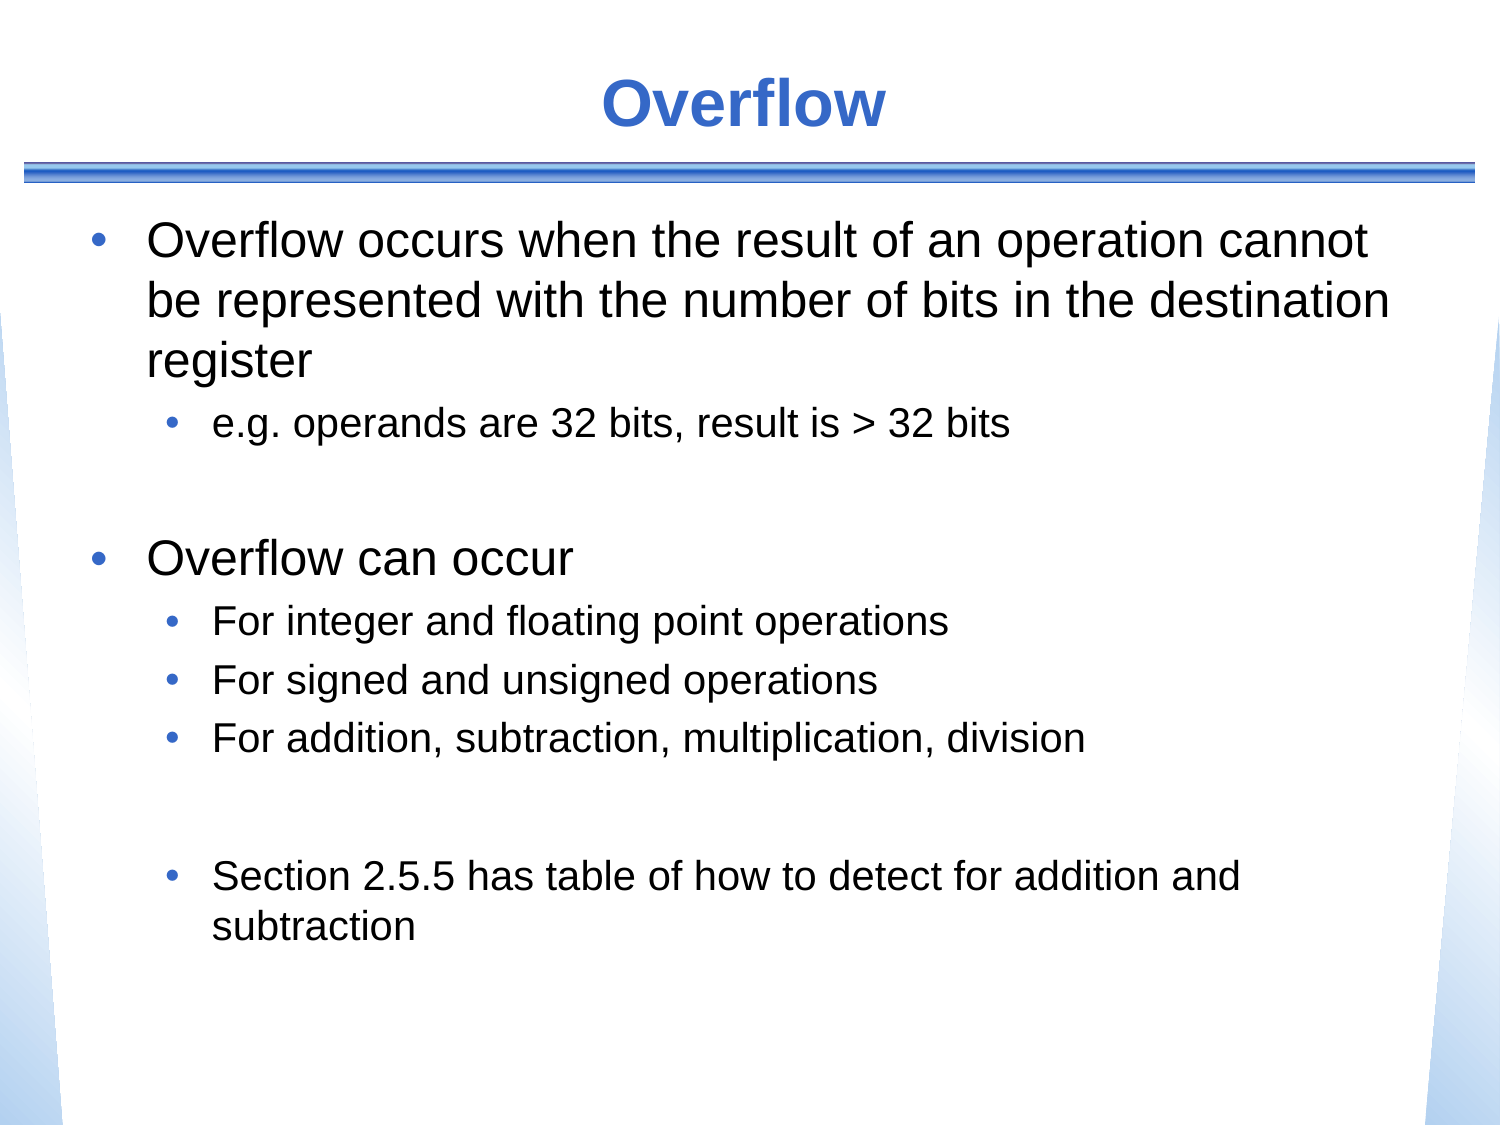

# Overflow
Overflow occurs when the result of an operation cannot be represented with the number of bits in the destination register
e.g. operands are 32 bits, result is > 32 bits

Overflow can occur
For integer and floating point operations
For signed and unsigned operations
For addition, subtraction, multiplication, division

Section 2.5.5 has table of how to detect for addition and subtraction